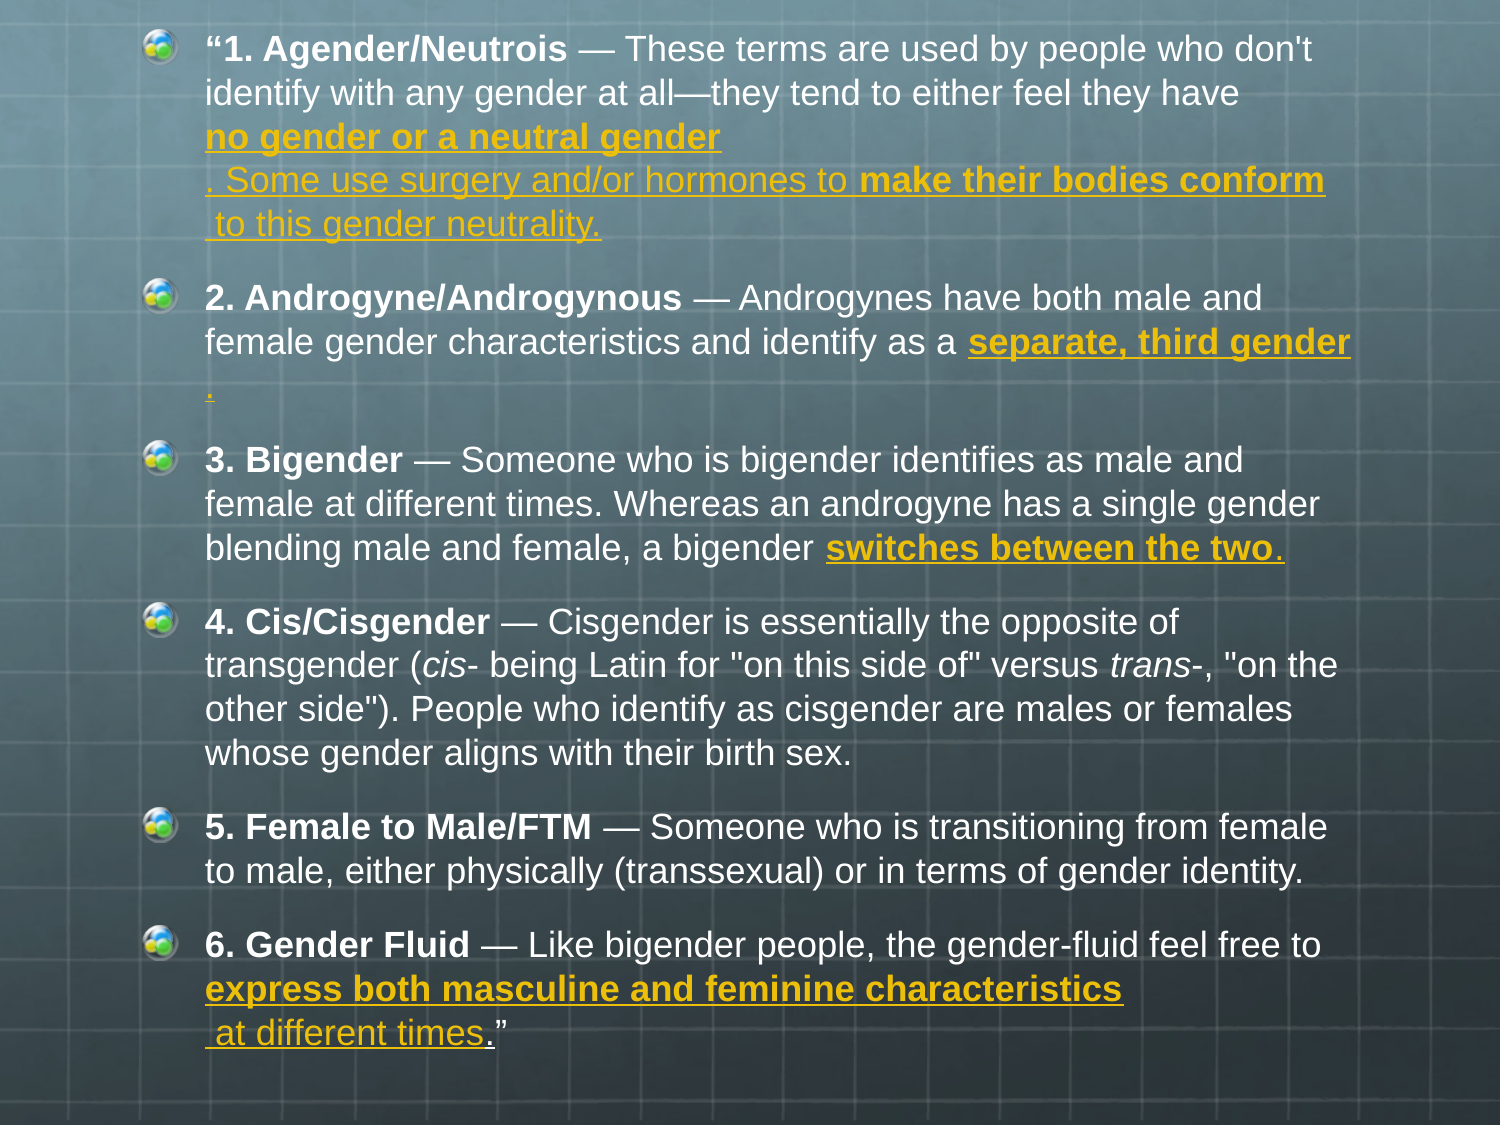

#
“1. Agender/Neutrois — These terms are used by people who don't identify with any gender at all—they tend to either feel they have no gender or a neutral gender. Some use surgery and/or hormones to make their bodies conform to this gender neutrality.
2. Androgyne/Androgynous — Androgynes have both male and female gender characteristics and identify as a separate, third gender.
3. Bigender — Someone who is bigender identifies as male and female at different times. Whereas an androgyne has a single gender blending male and female, a bigender switches between the two.
4. Cis/Cisgender — Cisgender is essentially the opposite of transgender (cis- being Latin for "on this side of" versus trans-, "on the other side"). People who identify as cisgender are males or females whose gender aligns with their birth sex.
5. Female to Male/FTM — Someone who is transitioning from female to male, either physically (transsexual) or in terms of gender identity.
6. Gender Fluid — Like bigender people, the gender-fluid feel free to express both masculine and feminine characteristics at different times.”